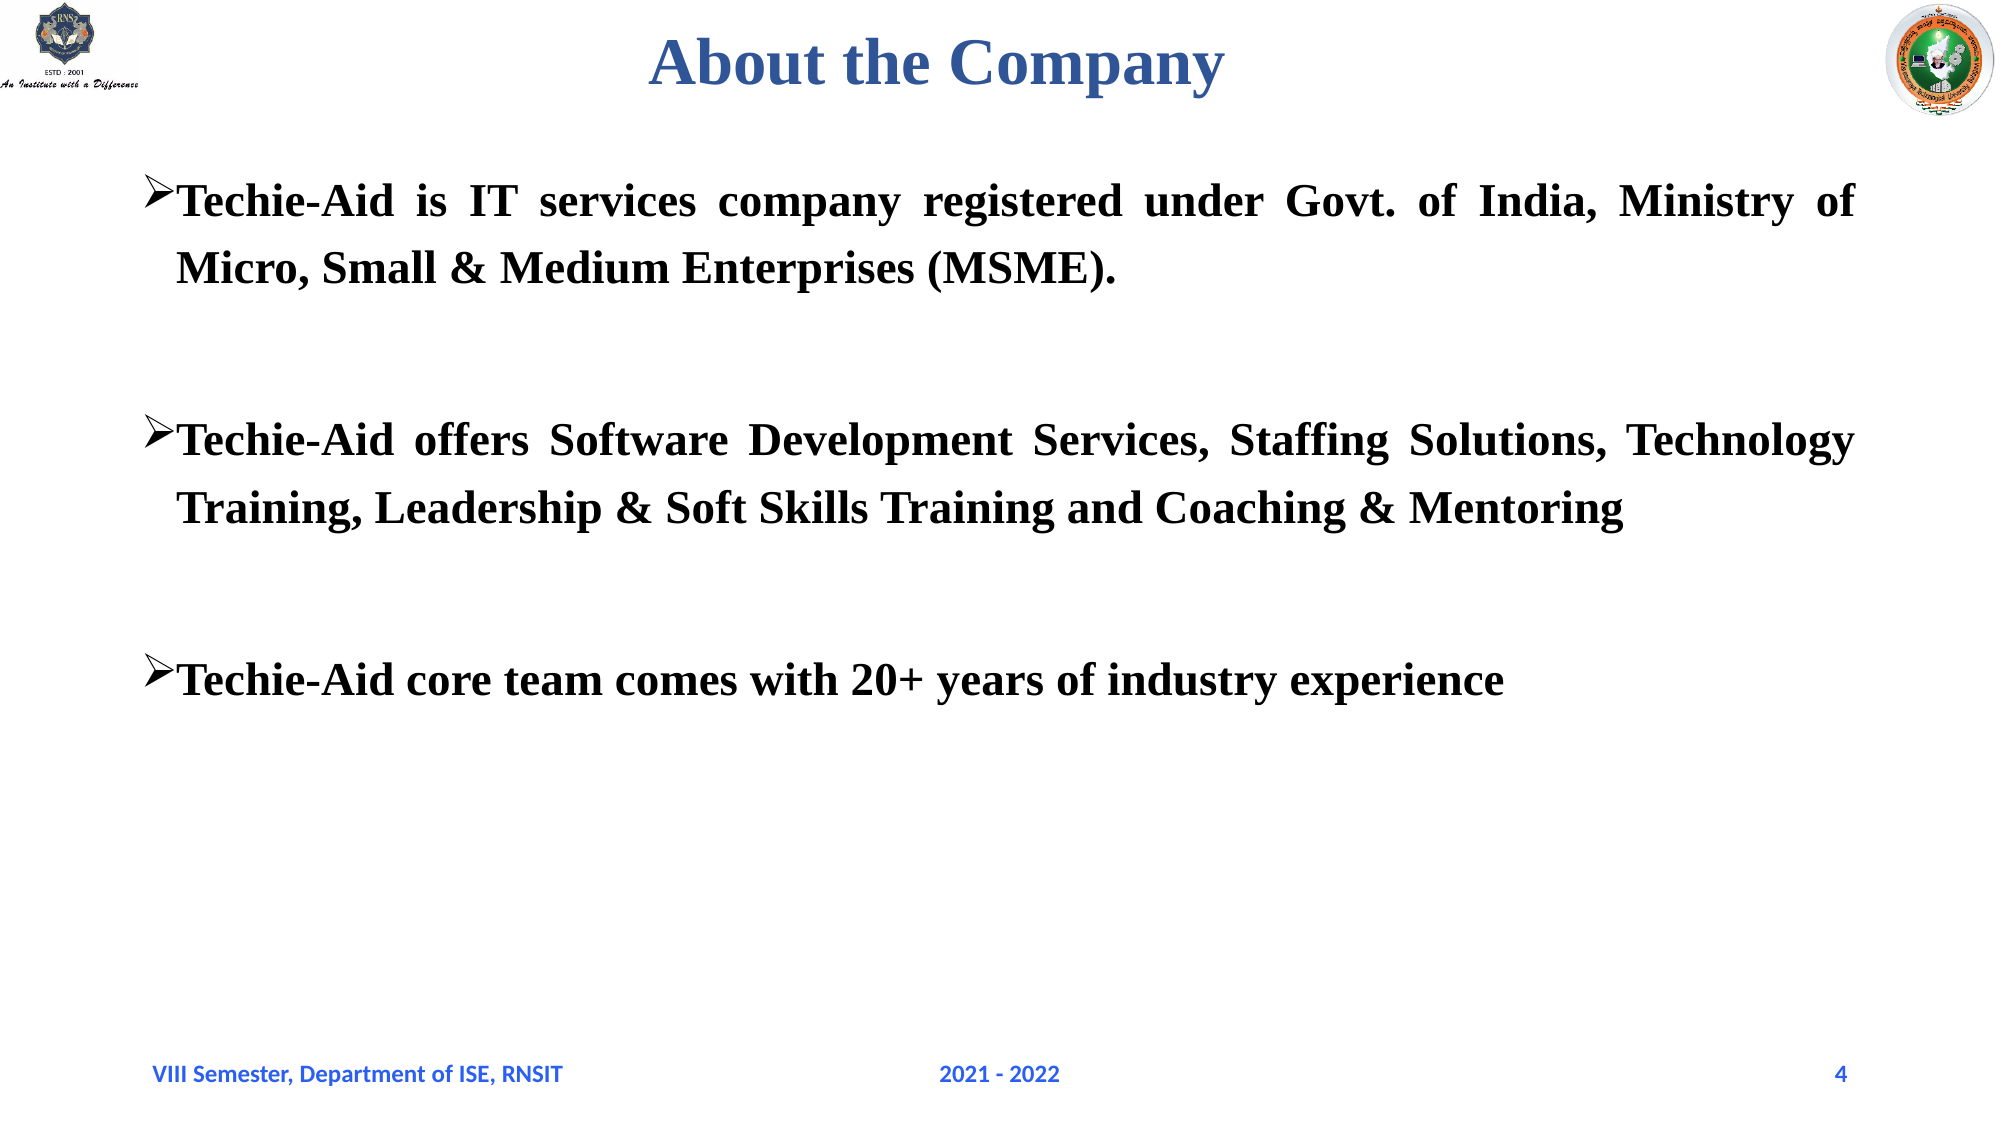

# About the Company
Techie-Aid is IT services company registered under Govt. of India, Ministry of Micro, Small & Medium Enterprises (MSME).

Techie-Aid offers Software Development Services, Staffing Solutions, Technology Training, Leadership & Soft Skills Training and Coaching & Mentoring

Techie-Aid core team comes with 20+ years of industry experience

VIII Semester, Department of ISE, RNSIT
2021 - 2022
4